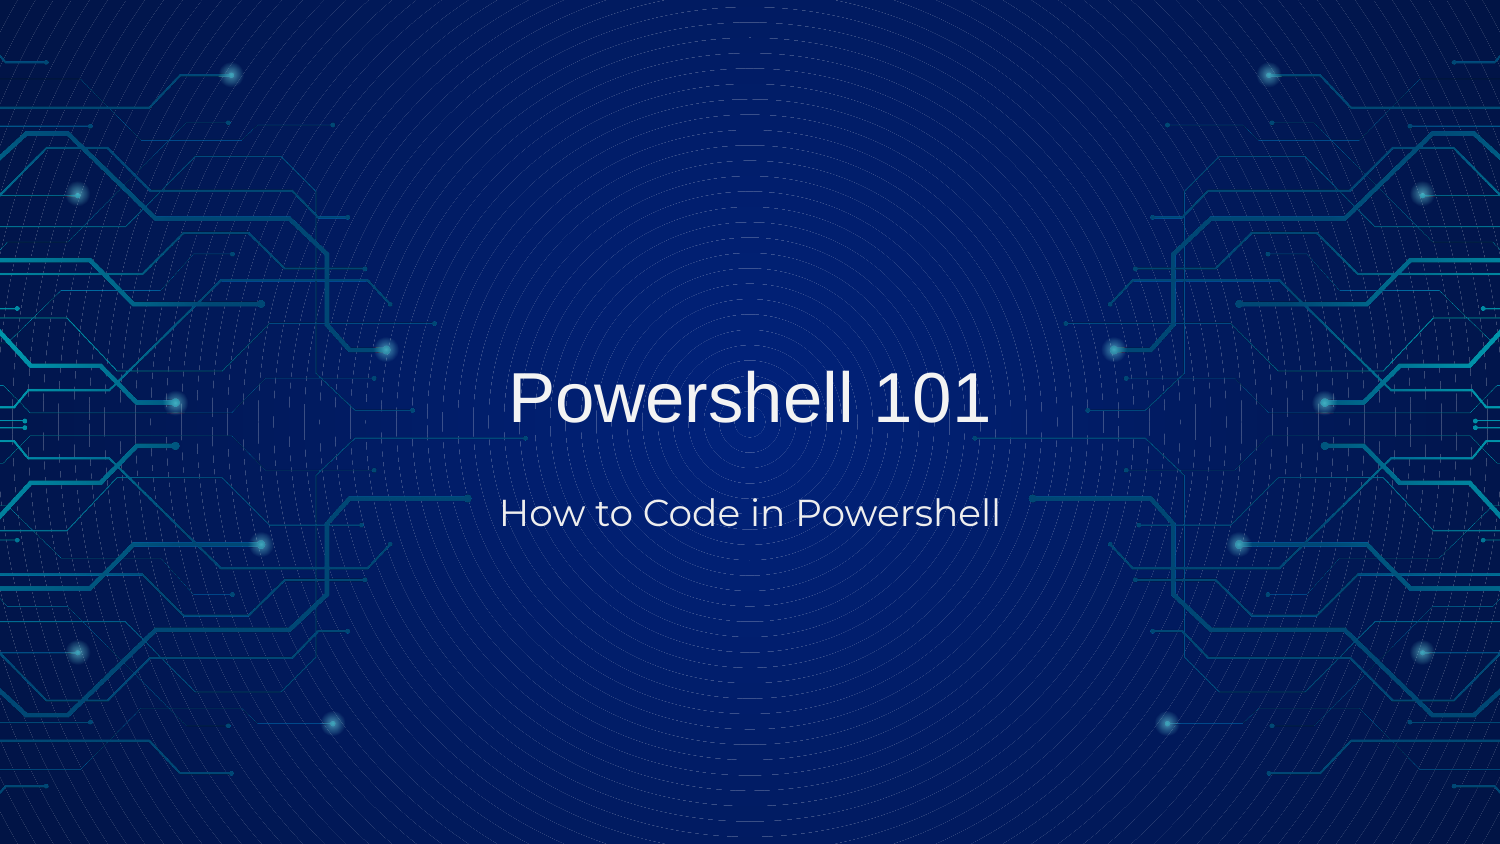

# Powershell 101
How to Code in Powershell